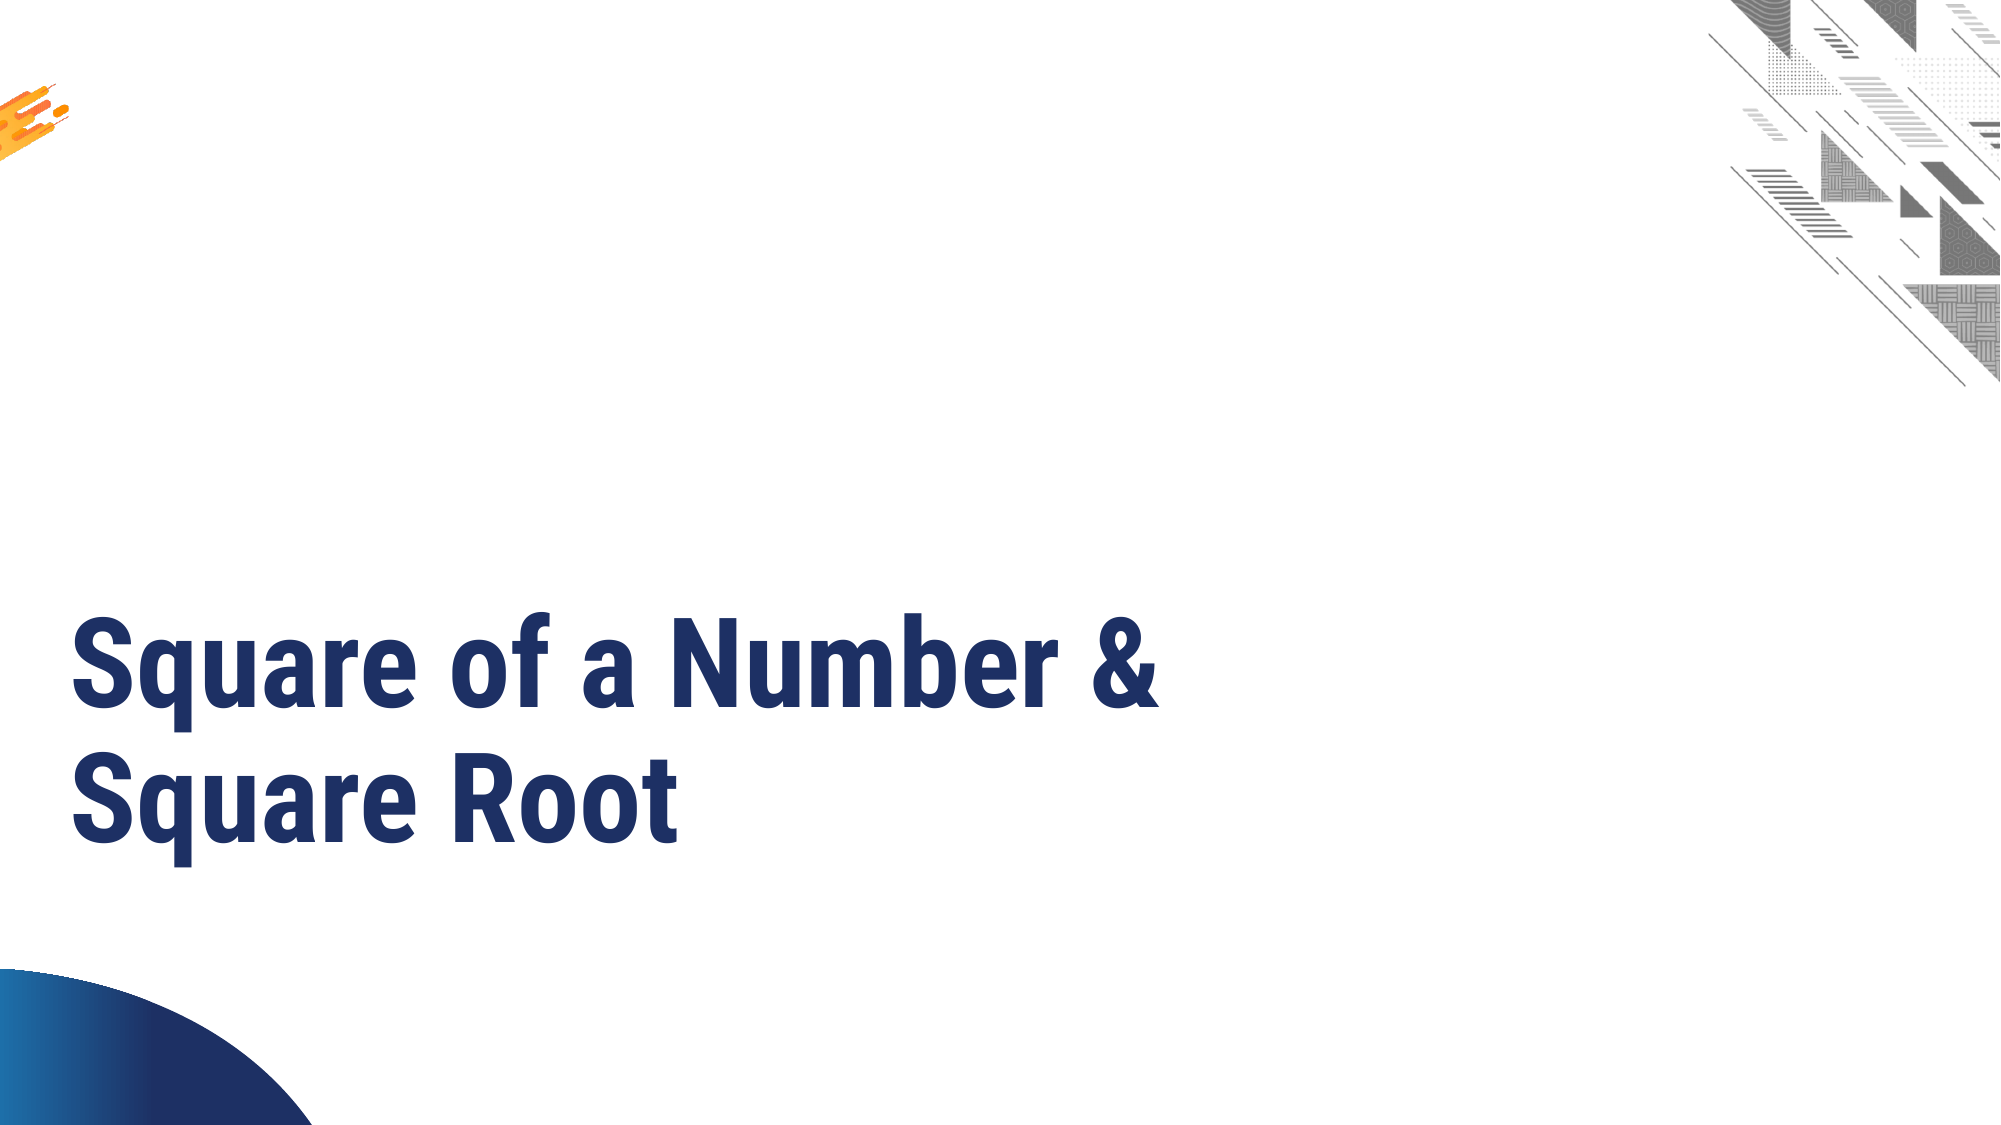

# Square of a Number & Square Root